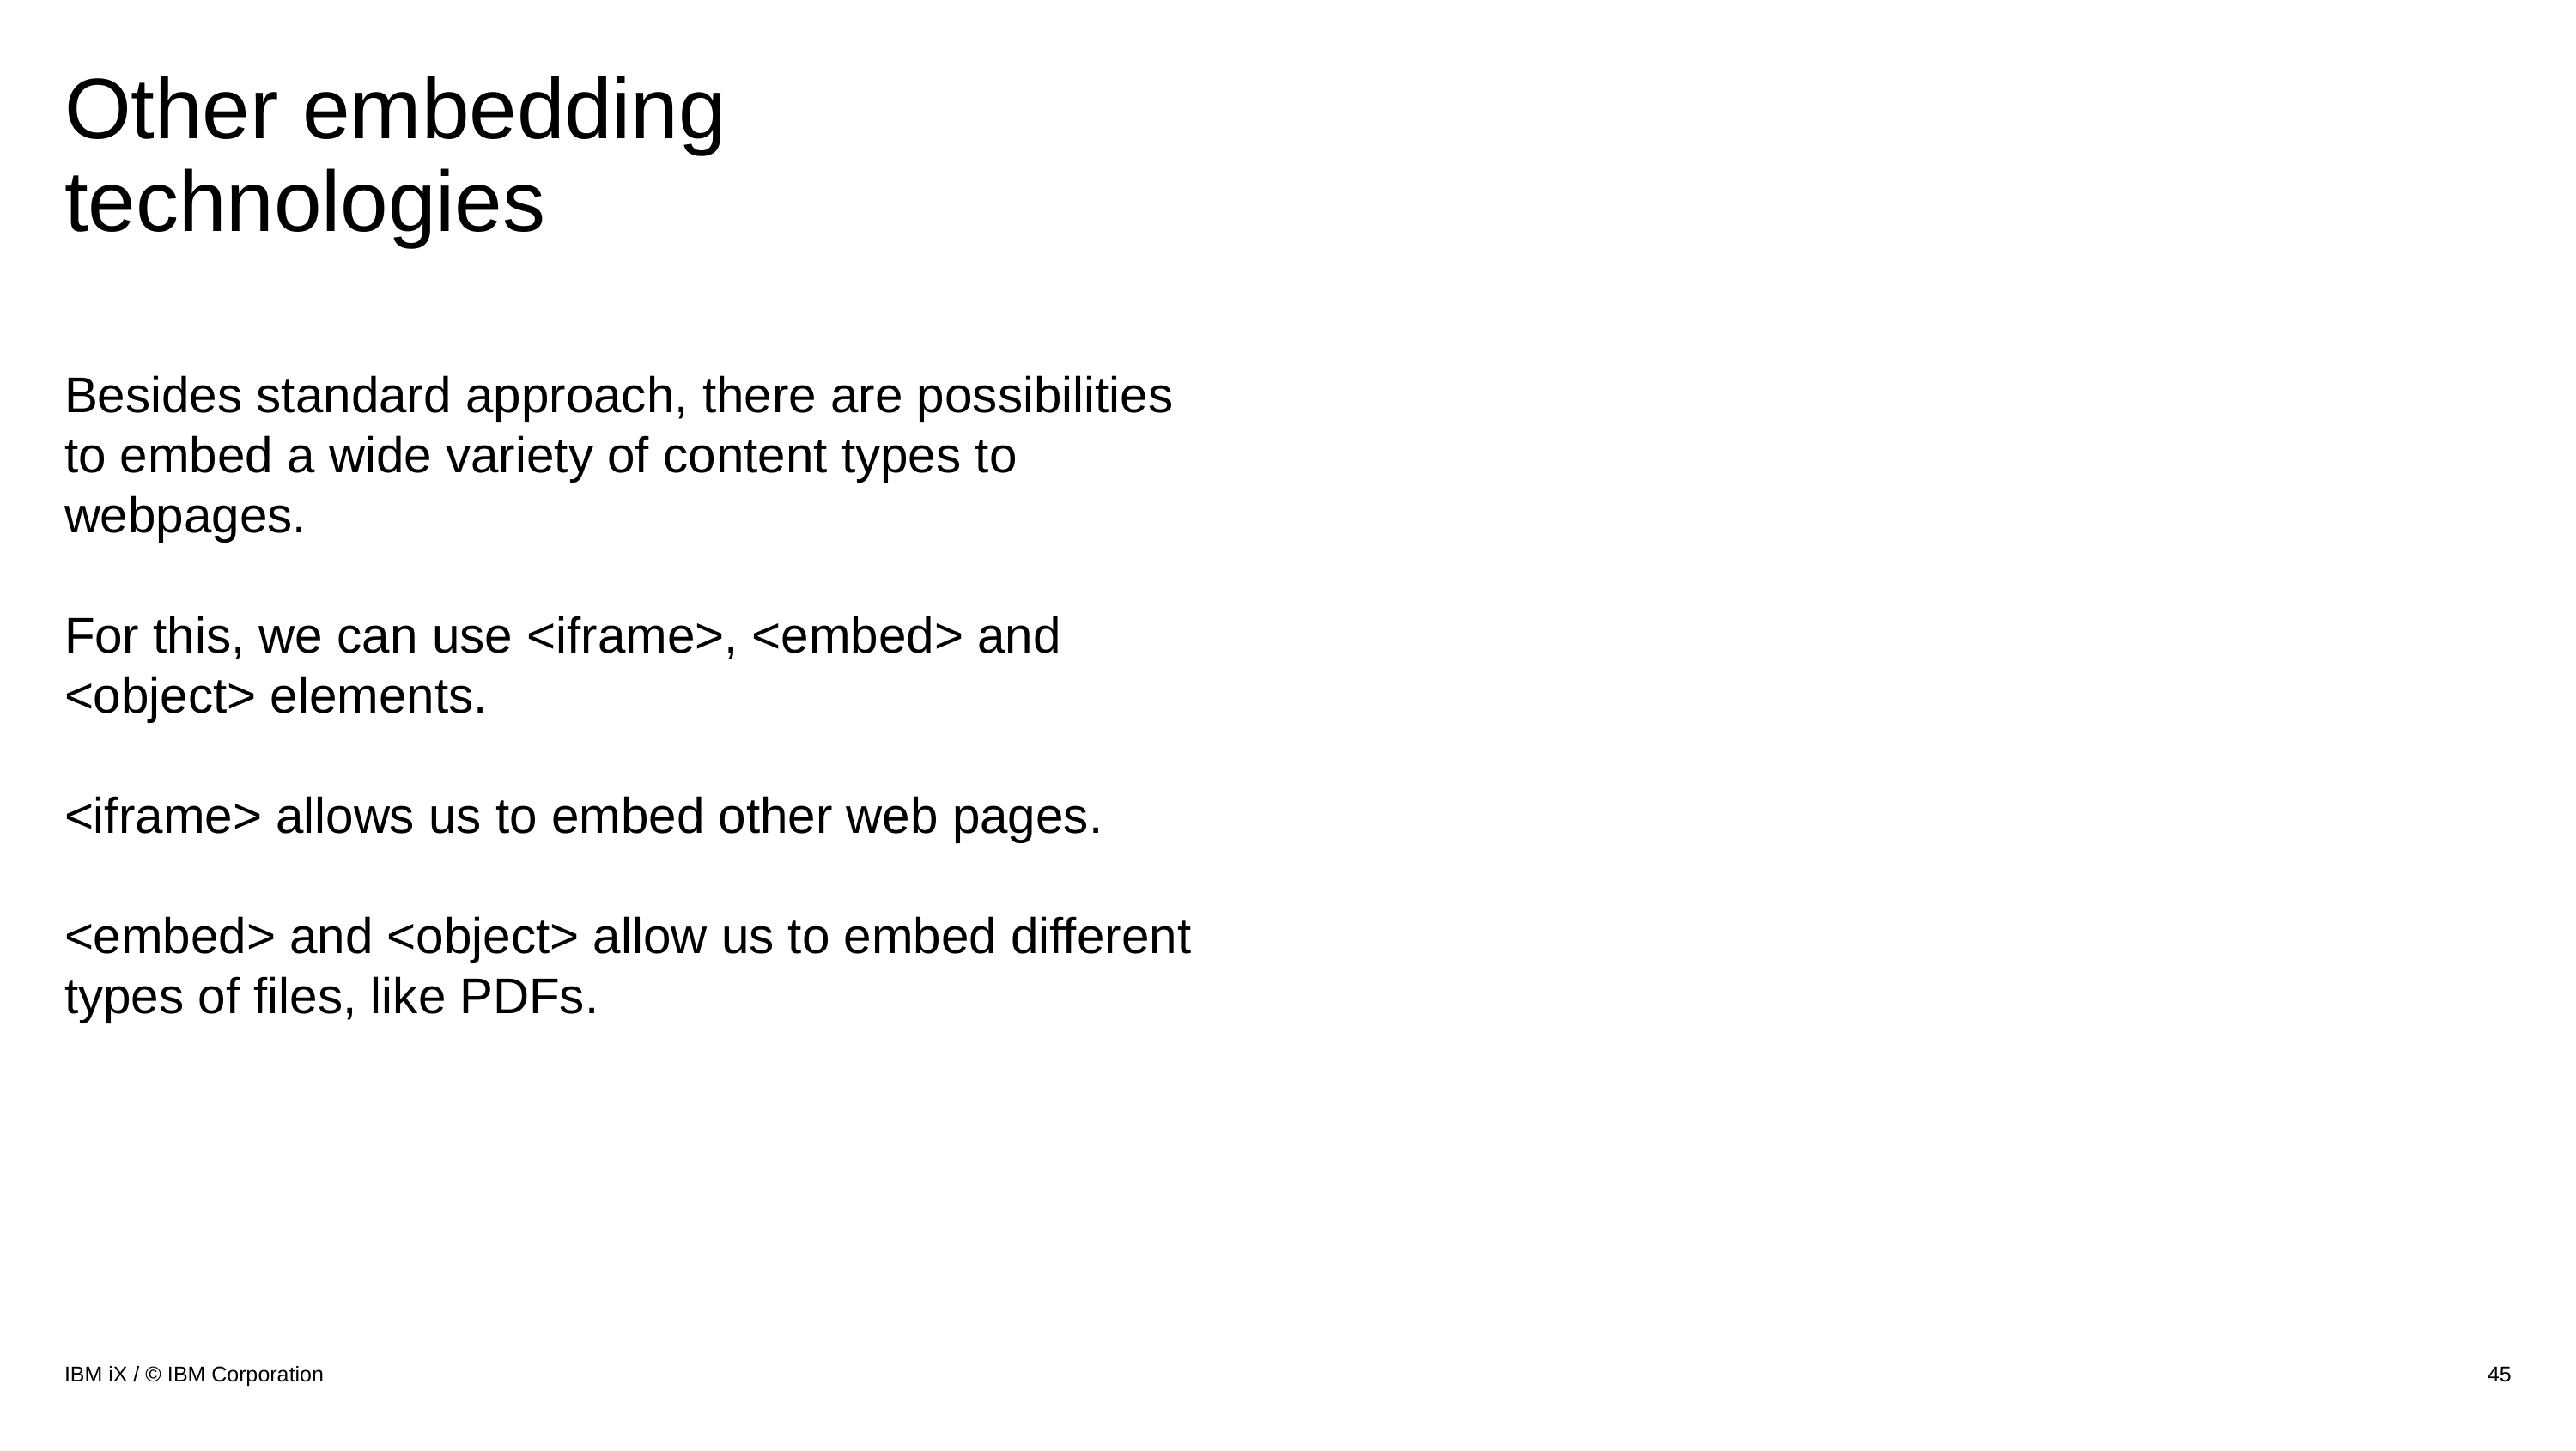

# Other embedding technologies
Besides standard approach, there are possibilities to embed a wide variety of content types to webpages.

For this, we can use <iframe>, <embed> and <object> elements.

<iframe> allows us to embed other web pages.

<embed> and <object> allow us to embed different types of files, like PDFs.

IBM iX / © IBM Corporation
45